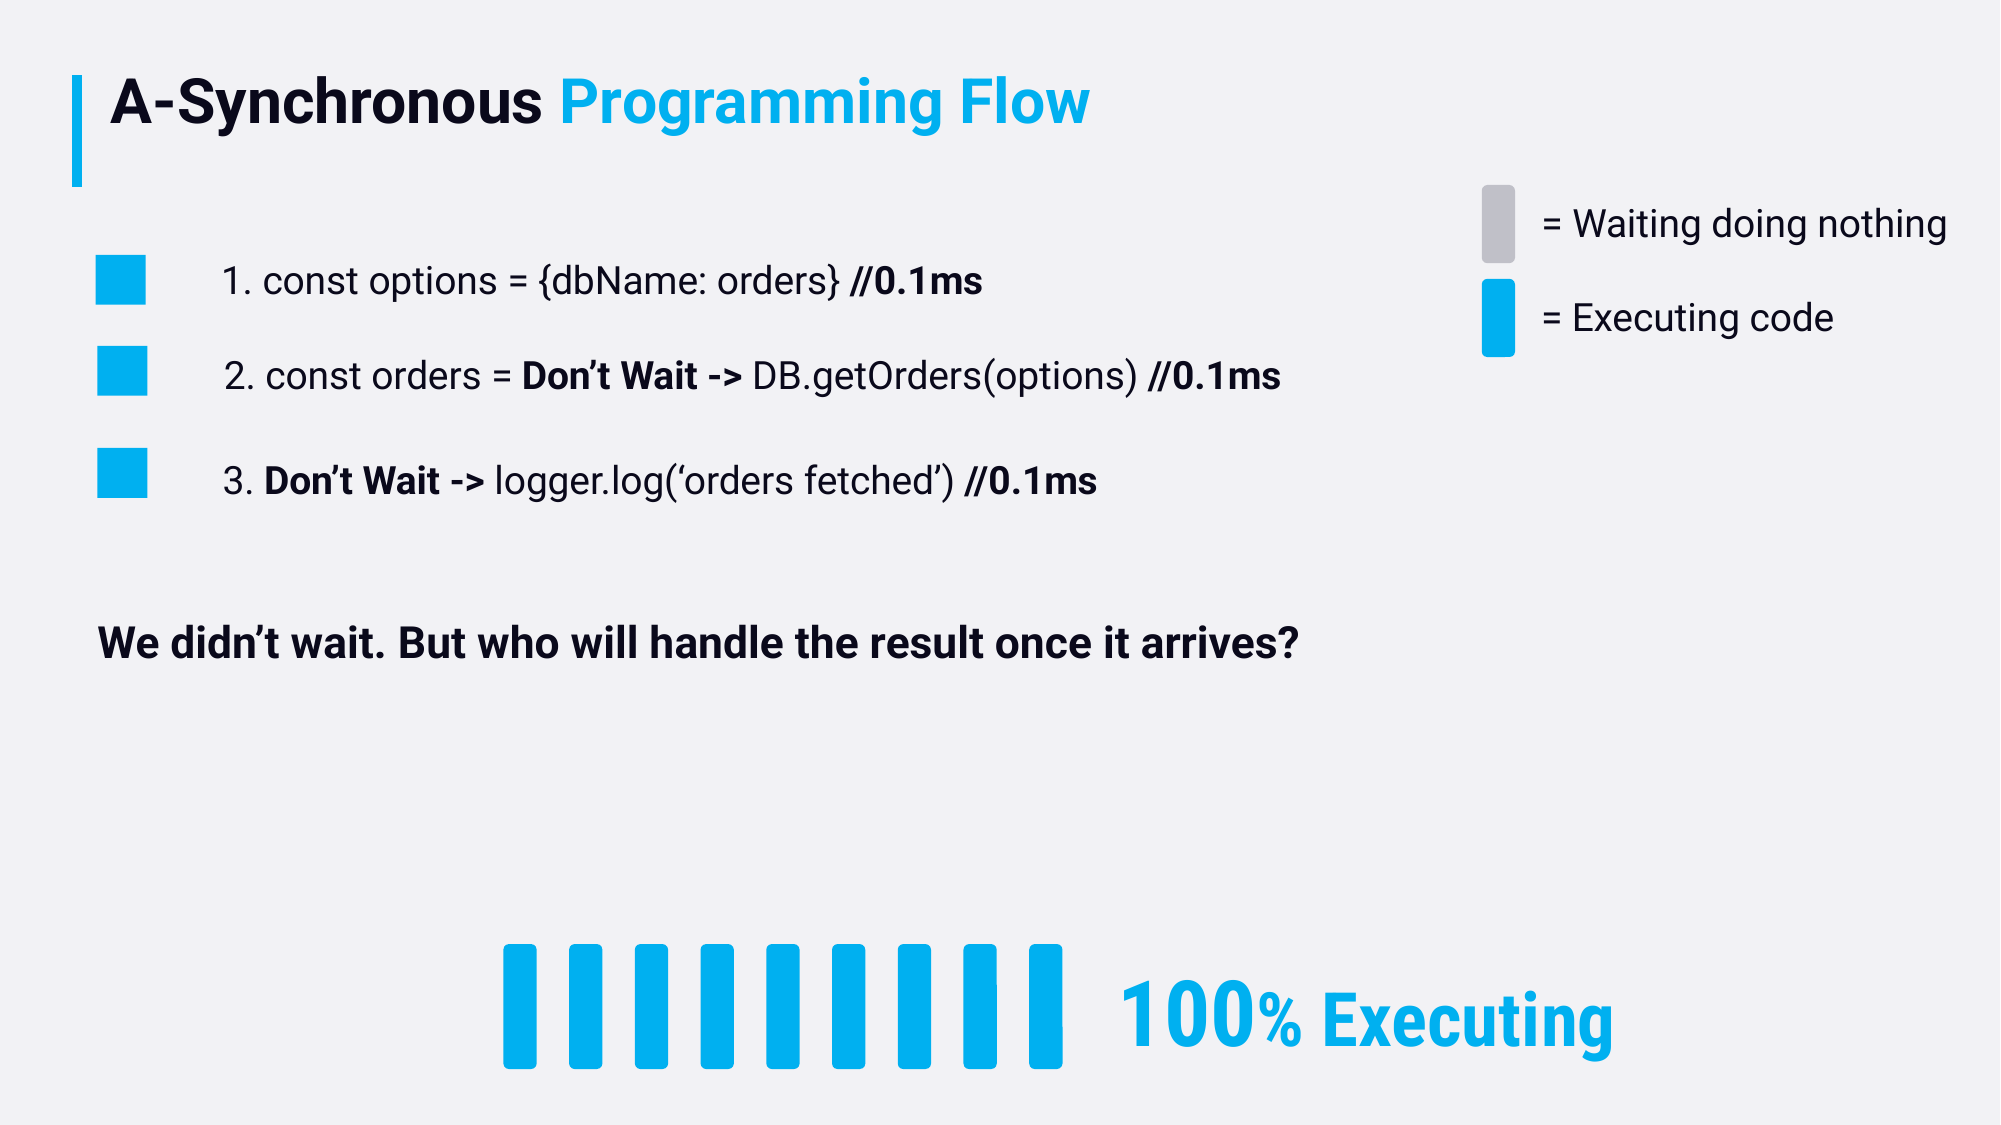

# A-Synchronous Programming Flow

= Waiting doing nothing
category one - Lorem ipsum dlor sit amet

1. const options = {dbName: orders} //0.1ms

= Executing code
category four - Lorem ipsum dolor sit amet
2. const orders = Don’t Wait -> DB.getOrders(options) //0.1ms

3. Don’t Wait -> logger.log(‘orders fetched’) //0.1ms
We didn’t wait. But who will handle the result once it arrives?

100% Executing